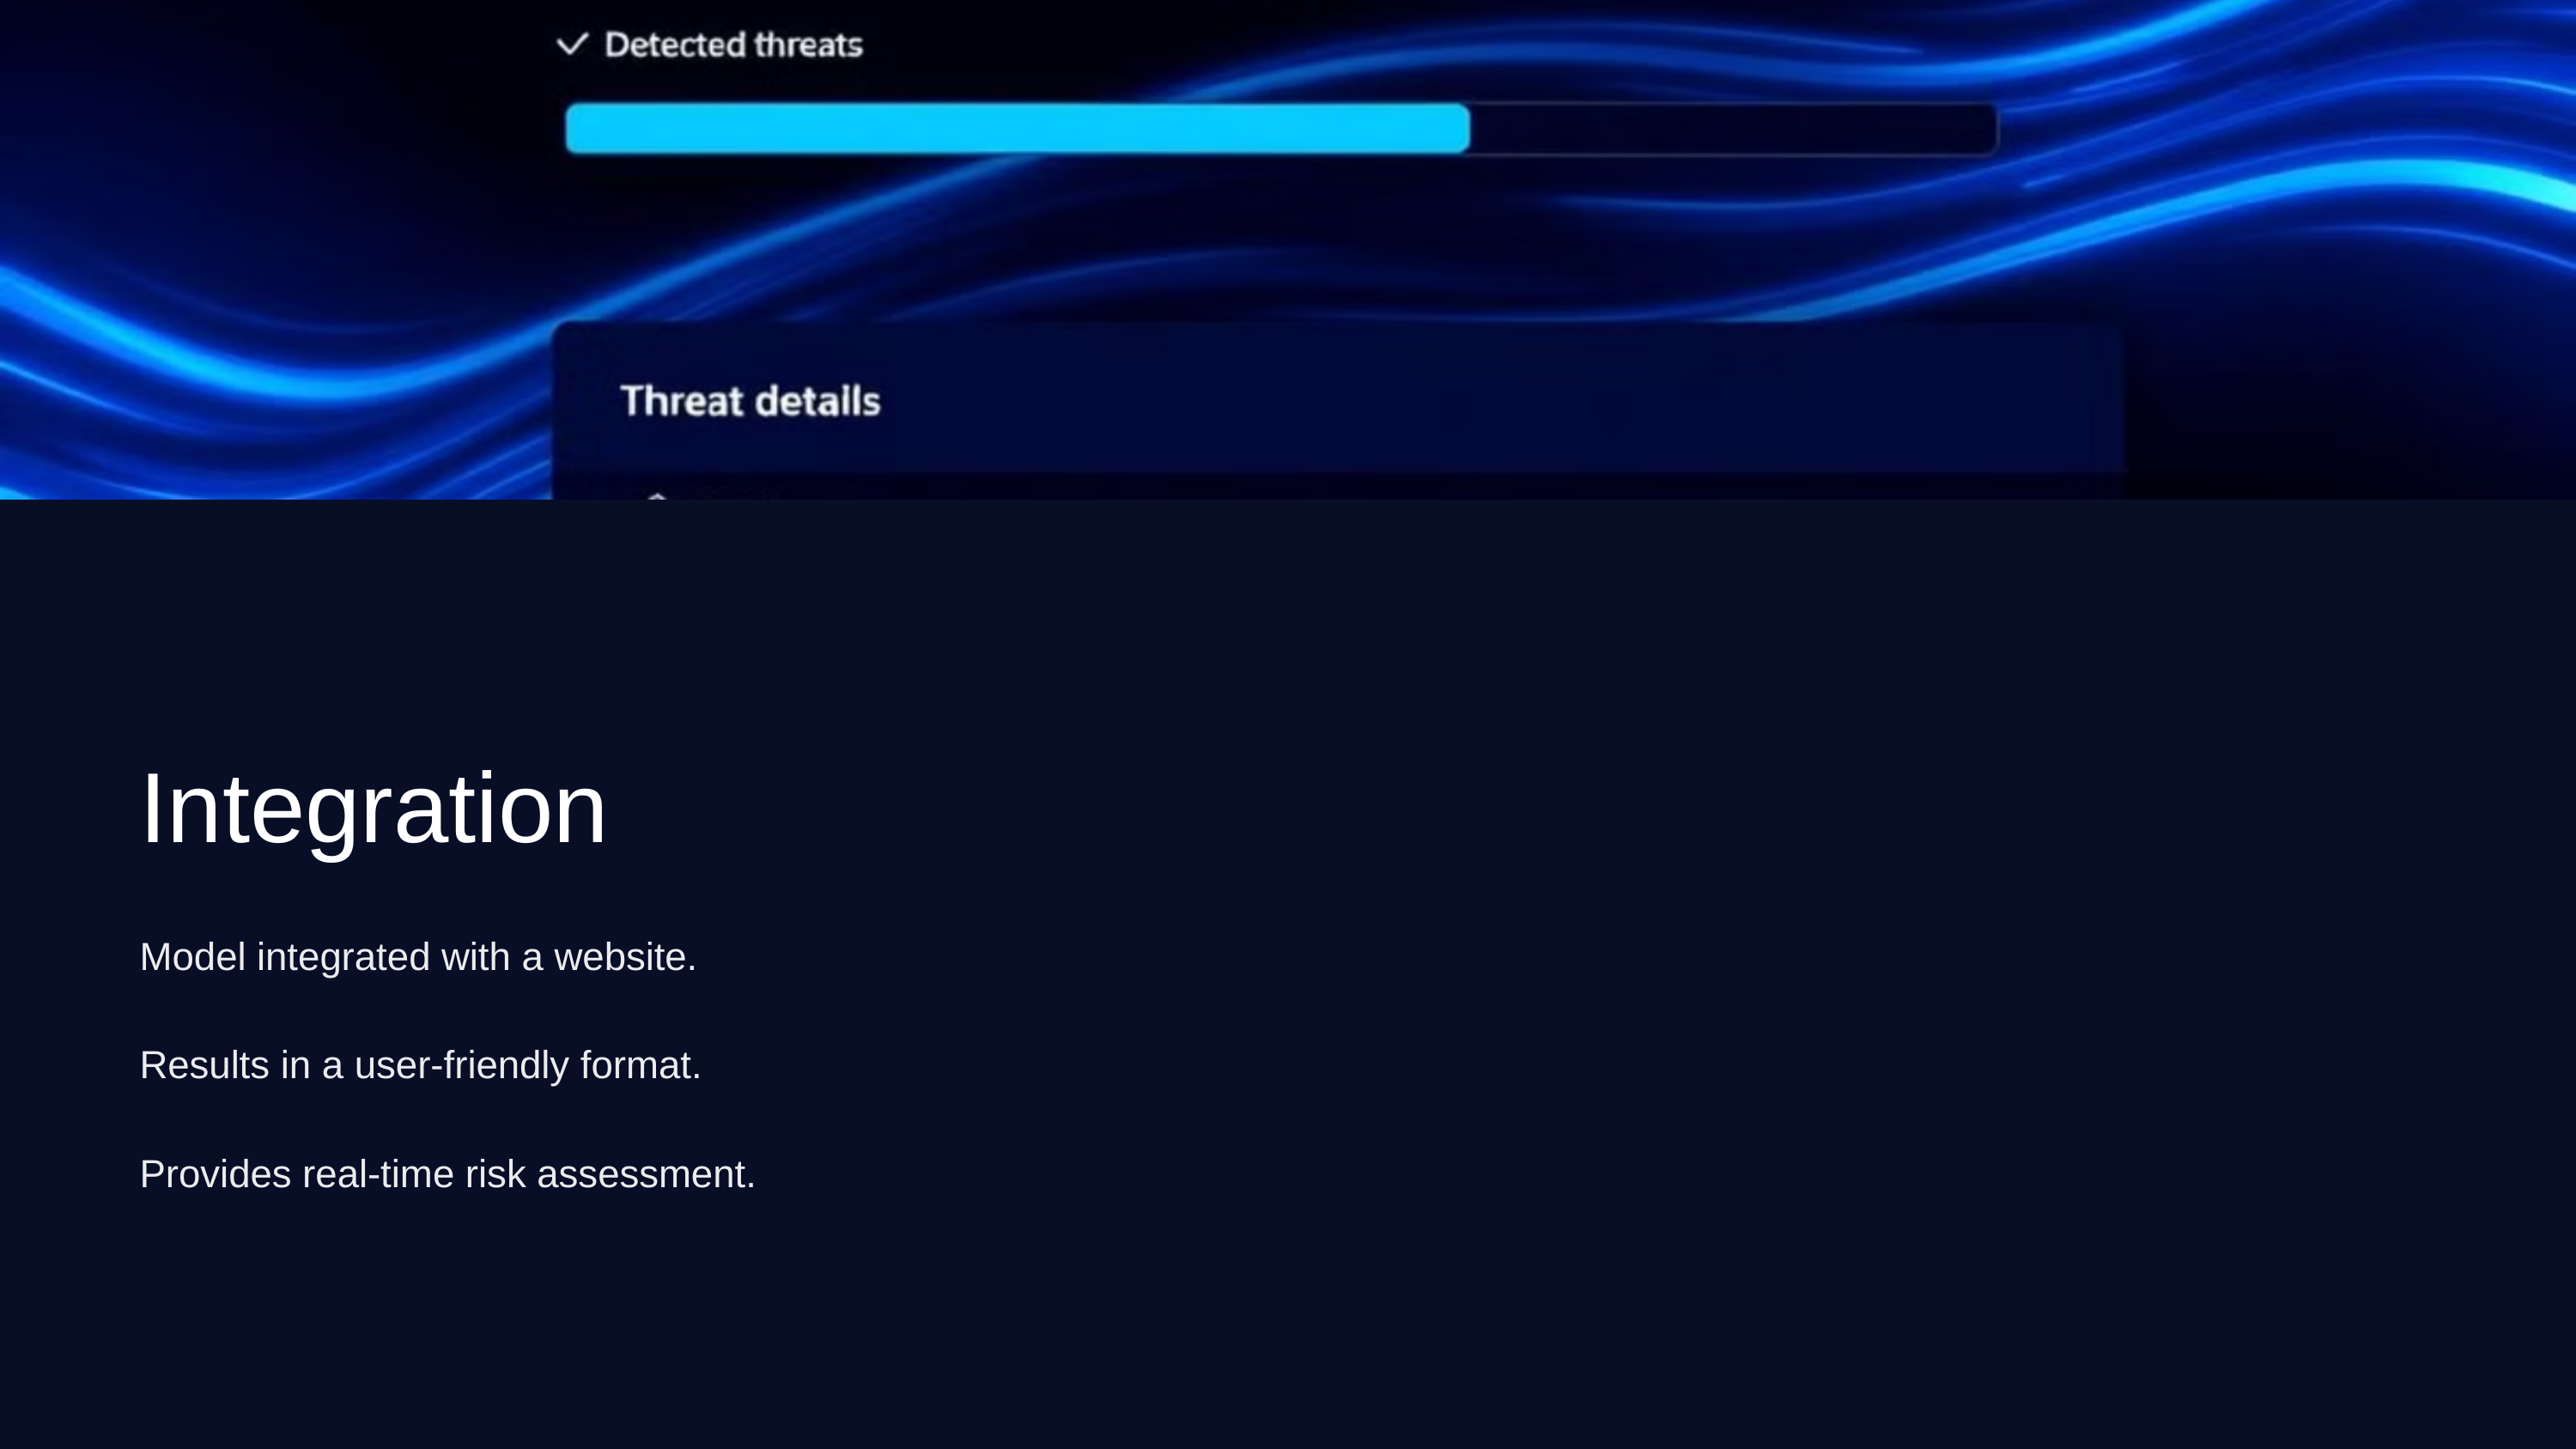

Integration

Model integrated with a website.

Results in a user-friendly format.

Provides real-time risk assessment.